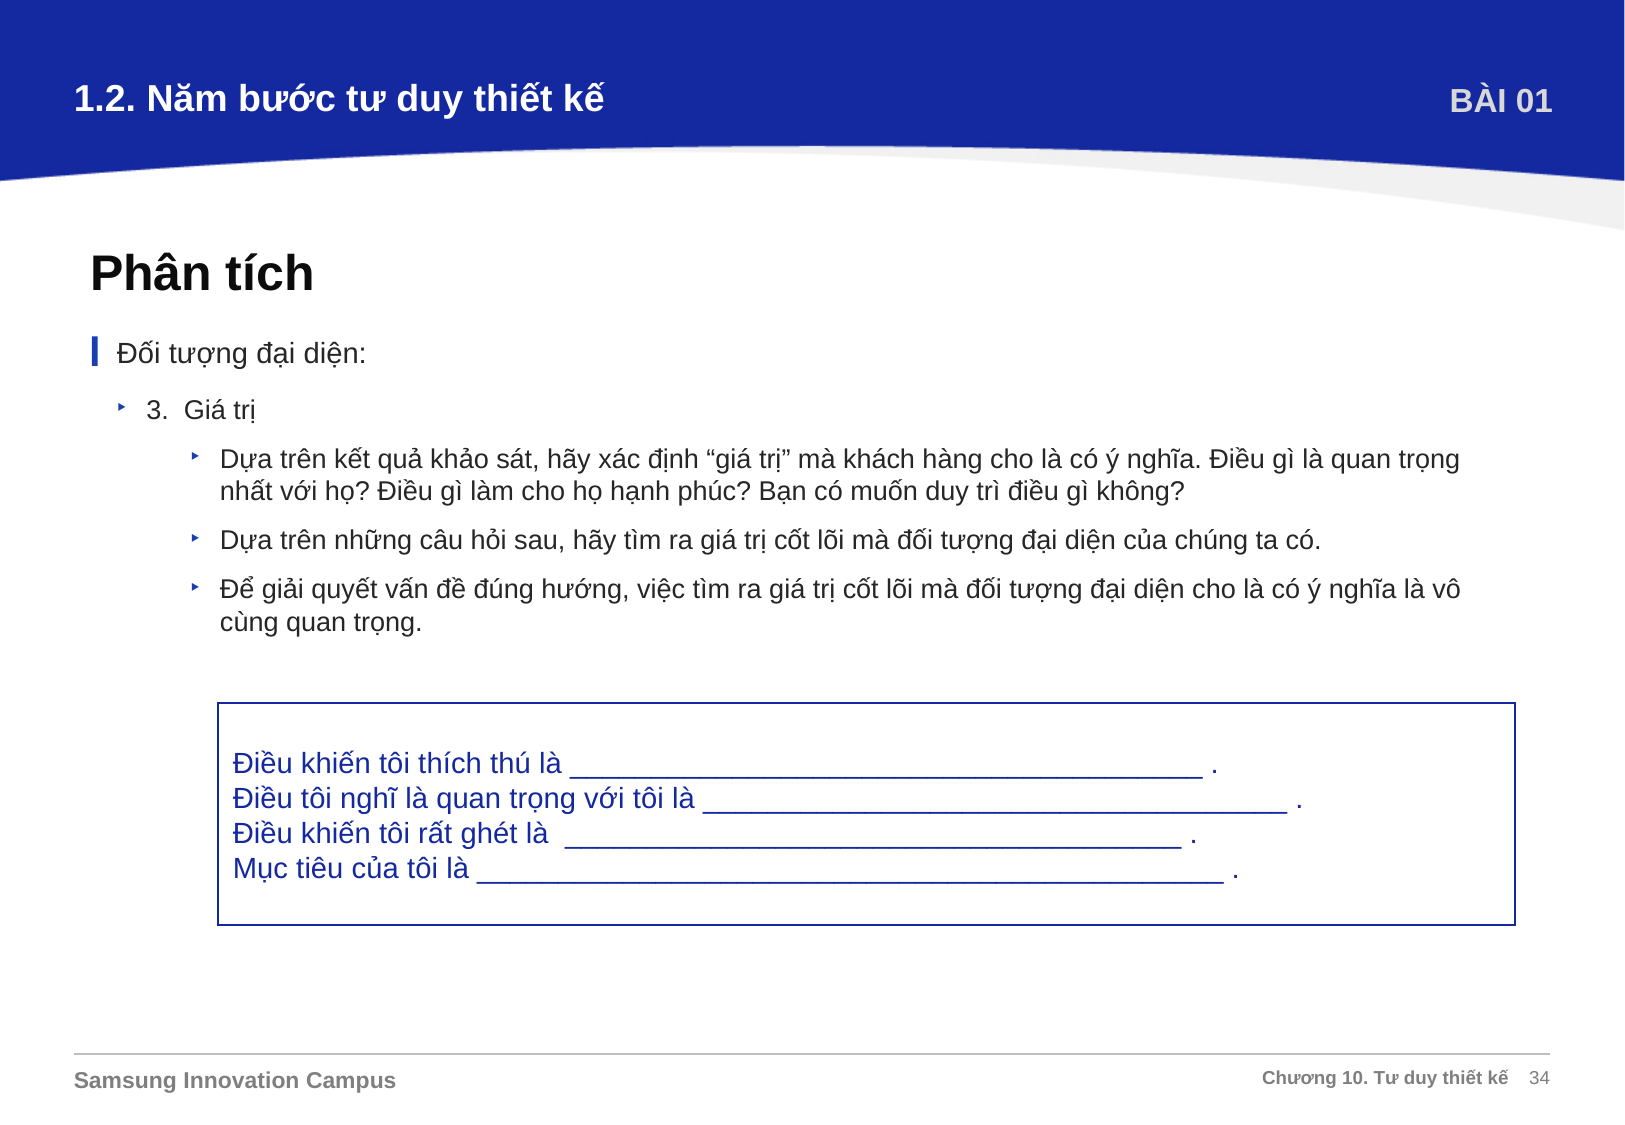

1.2. Năm bước tư duy thiết kế
BÀI 01
Phân tích
Đối tượng đại diện:

3.  Giá trị
Dựa trên kết quả khảo sát, hãy xác định “giá trị” mà khách hàng cho là có ý nghĩa. Điều gì là quan trọng nhất với họ? Điều gì làm cho họ hạnh phúc? Bạn có muốn duy trì điều gì không?
Dựa trên những câu hỏi sau, hãy tìm ra giá trị cốt lõi mà đối tượng đại diện của chúng ta có.
Để giải quyết vấn đề đúng hướng, việc tìm ra giá trị cốt lõi mà đối tượng đại diện cho là có ý nghĩa là vô cùng quan trọng.

Điều khiến tôi thích thú là _______________________________________ .
Điều tôi nghĩ là quan trọng với tôi là ____________________________________ .
Điều khiến tôi rất ghét là  ______________________________________ .
Mục tiêu của tôi là ______________________________________________ .